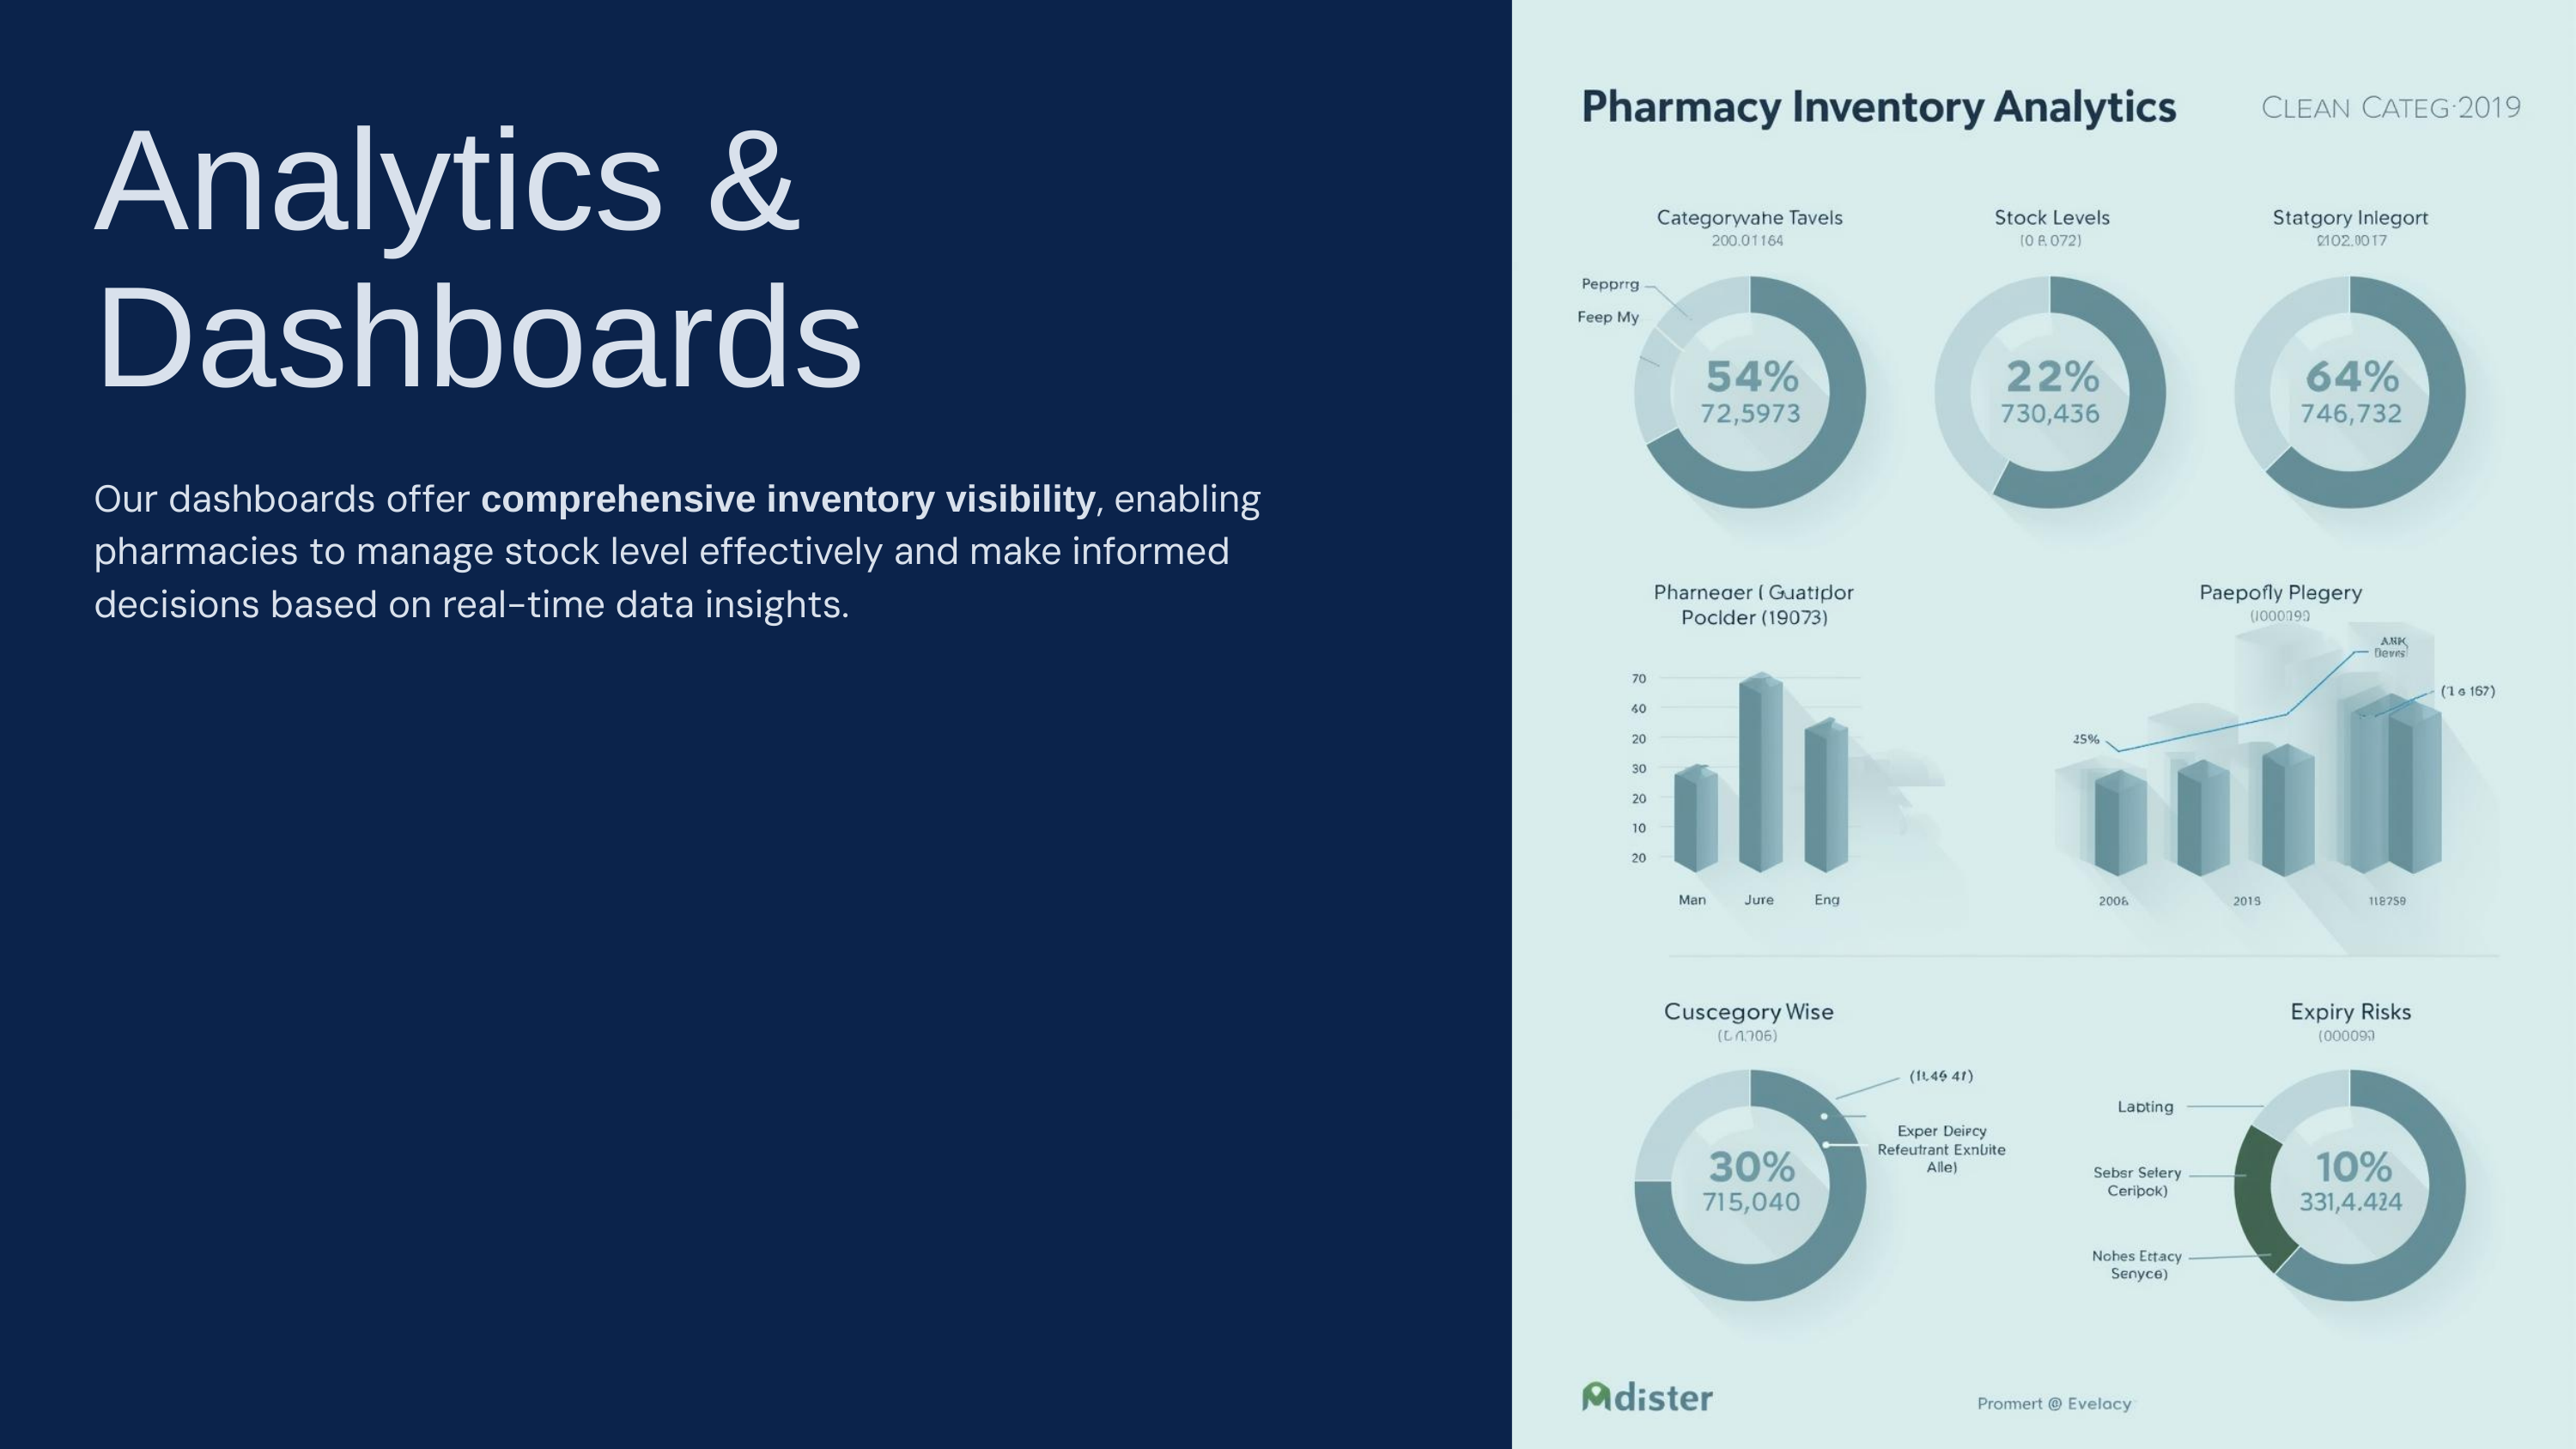

Analytics & Dashboards
Our dashboards offer comprehensive inventory visibility, enabling pharmacies to manage stock level effectively and make informed decisions based on real-time data insights.